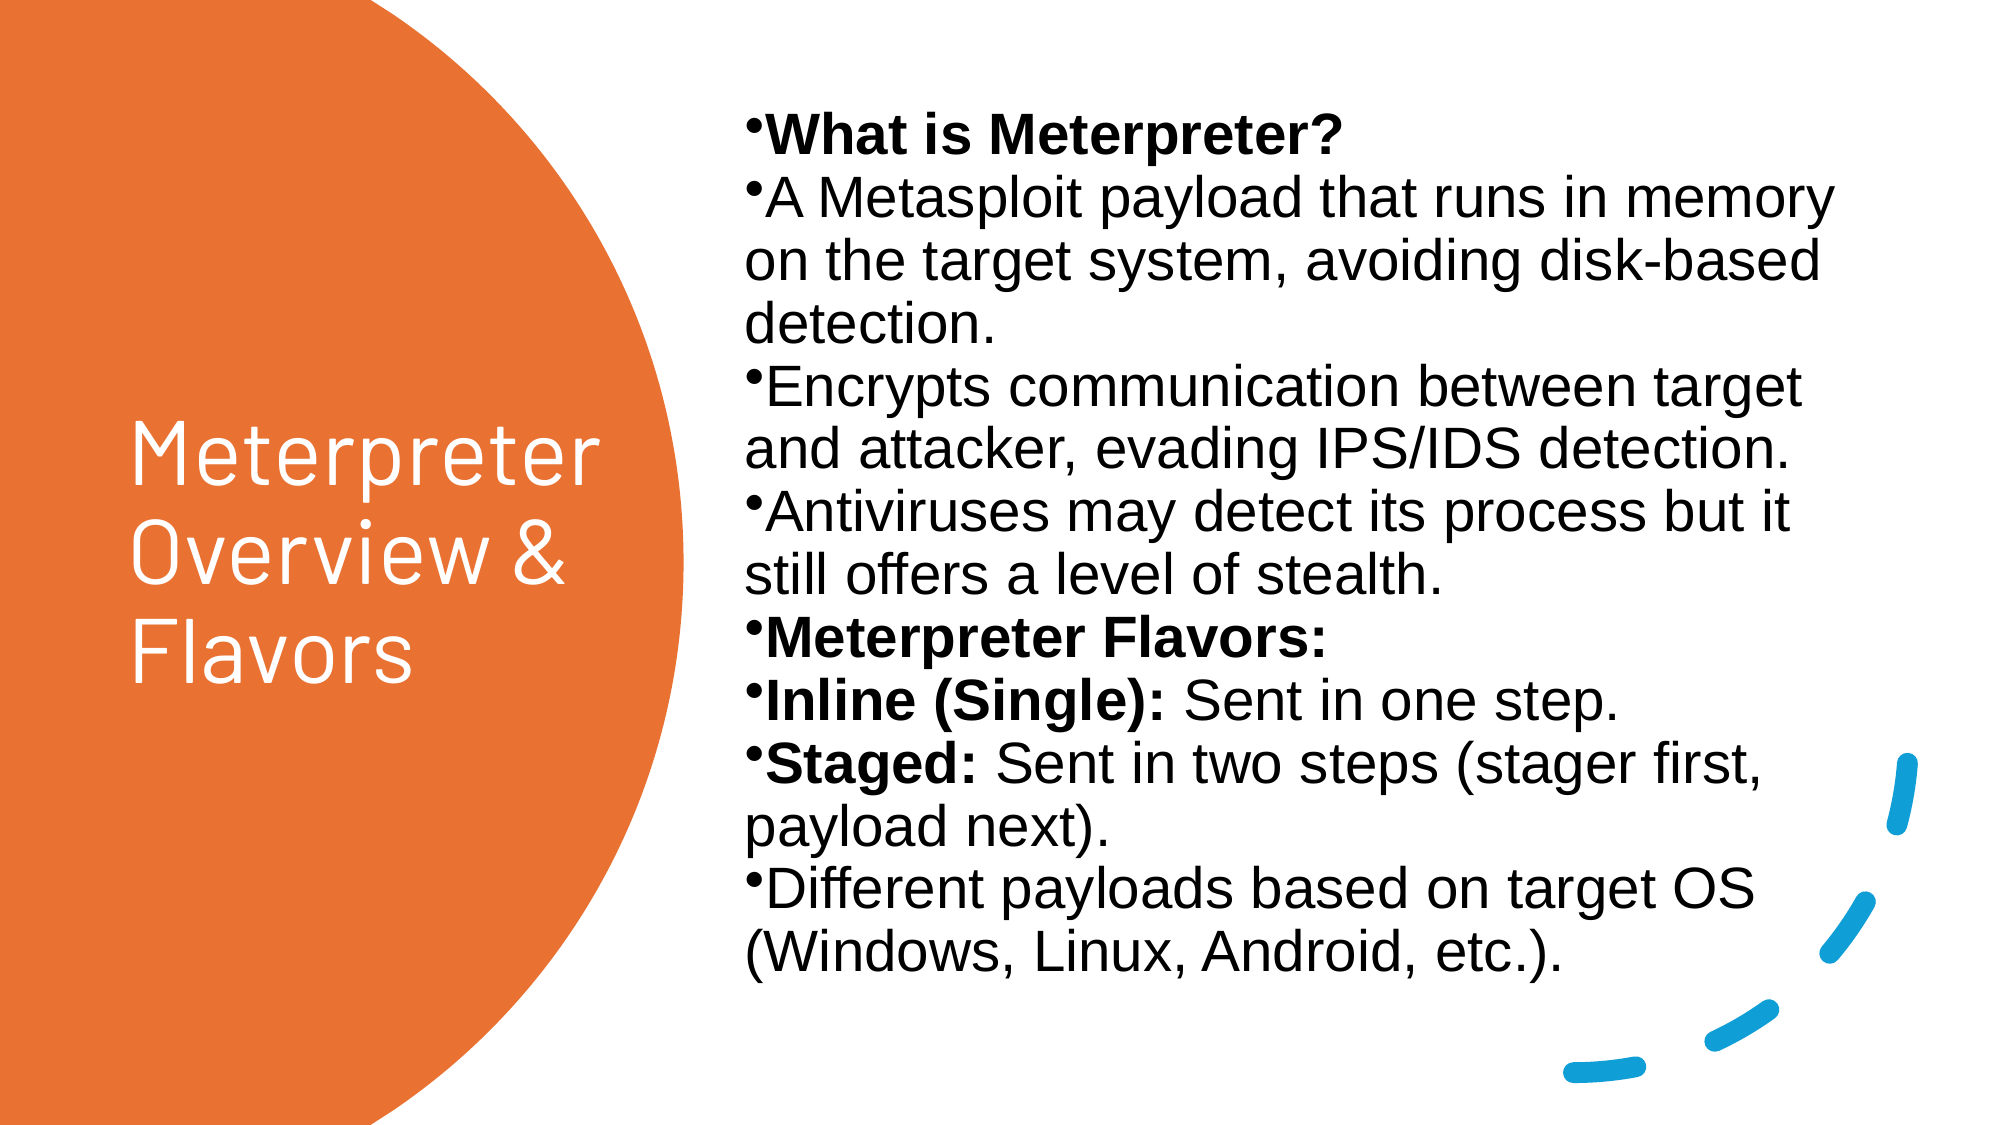

What is Meterpreter?
A Metasploit payload that runs in memory on the target system, avoiding disk-based detection.
Encrypts communication between target and attacker, evading IPS/IDS detection.
Antiviruses may detect its process but it still offers a level of stealth.
Meterpreter Flavors:
Inline (Single): Sent in one step.
Staged: Sent in two steps (stager first, payload next).
Different payloads based on target OS (Windows, Linux, Android, etc.).

# Meterpreter Overview & Flavors